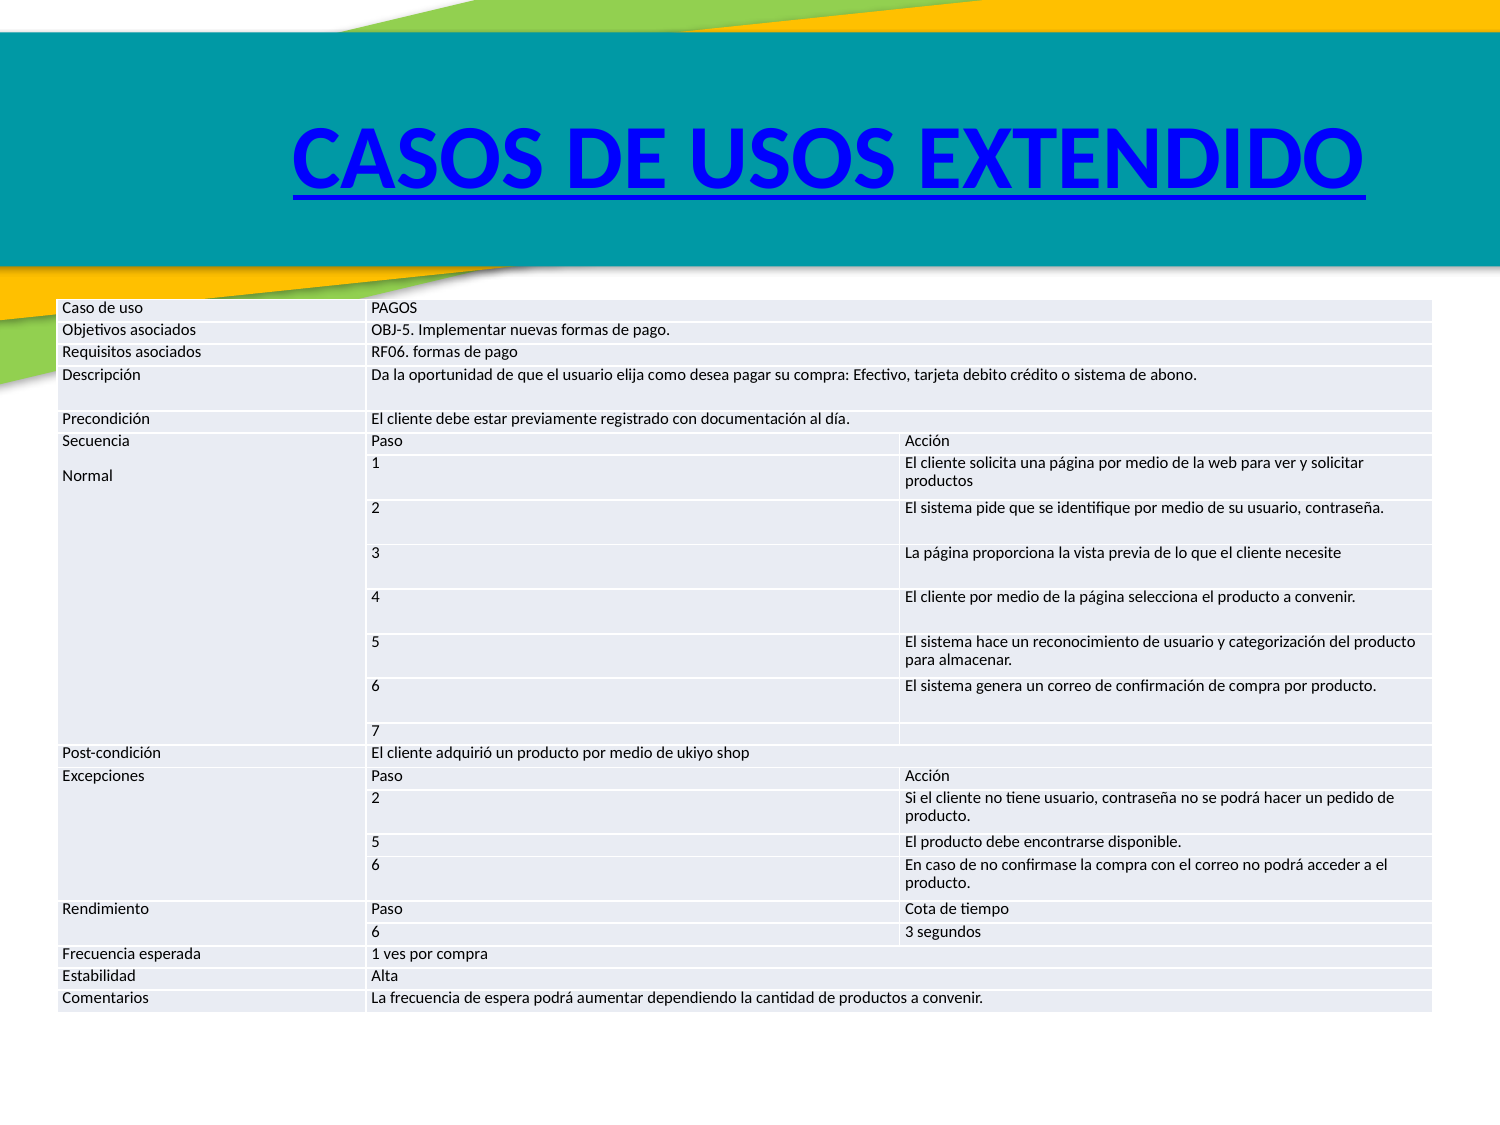

CASOS DE USOS EXTENDIDO
| Caso de uso | PAGOS |  |
| --- | --- | --- |
| Objetivos asociados | OBJ-5. Implementar nuevas formas de pago. |  |
| Requisitos asociados | RF06. formas de pago |  |
| Descripción | Da la oportunidad de que el usuario elija como desea pagar su compra: Efectivo, tarjeta debito crédito o sistema de abono. |  |
| Precondición | El cliente debe estar previamente registrado con documentación al día. |  |
| Secuencia Normal | Paso | Acción |
|  | 1 | El cliente solicita una página por medio de la web para ver y solicitar productos |
|  | 2 | El sistema pide que se identifique por medio de su usuario, contraseña. |
|  | 3 | La página proporciona la vista previa de lo que el cliente necesite |
|  | 4 | El cliente por medio de la página selecciona el producto a convenir. |
|  | 5 | El sistema hace un reconocimiento de usuario y categorización del producto para almacenar. |
|  | 6 | El sistema genera un correo de confirmación de compra por producto. |
|  | 7 |  |
| Post-condición | El cliente adquirió un producto por medio de ukiyo shop |  |
| Excepciones | Paso | Acción |
|  | 2 | Si el cliente no tiene usuario, contraseña no se podrá hacer un pedido de producto. |
|  | 5 | El producto debe encontrarse disponible. |
|  | 6 | En caso de no confirmase la compra con el correo no podrá acceder a el producto. |
| Rendimiento | Paso | Cota de tiempo |
|  | 6 | 3 segundos |
| Frecuencia esperada | 1 ves por compra |  |
| Estabilidad | Alta |  |
| Comentarios | La frecuencia de espera podrá aumentar dependiendo la cantidad de productos a convenir. |  |